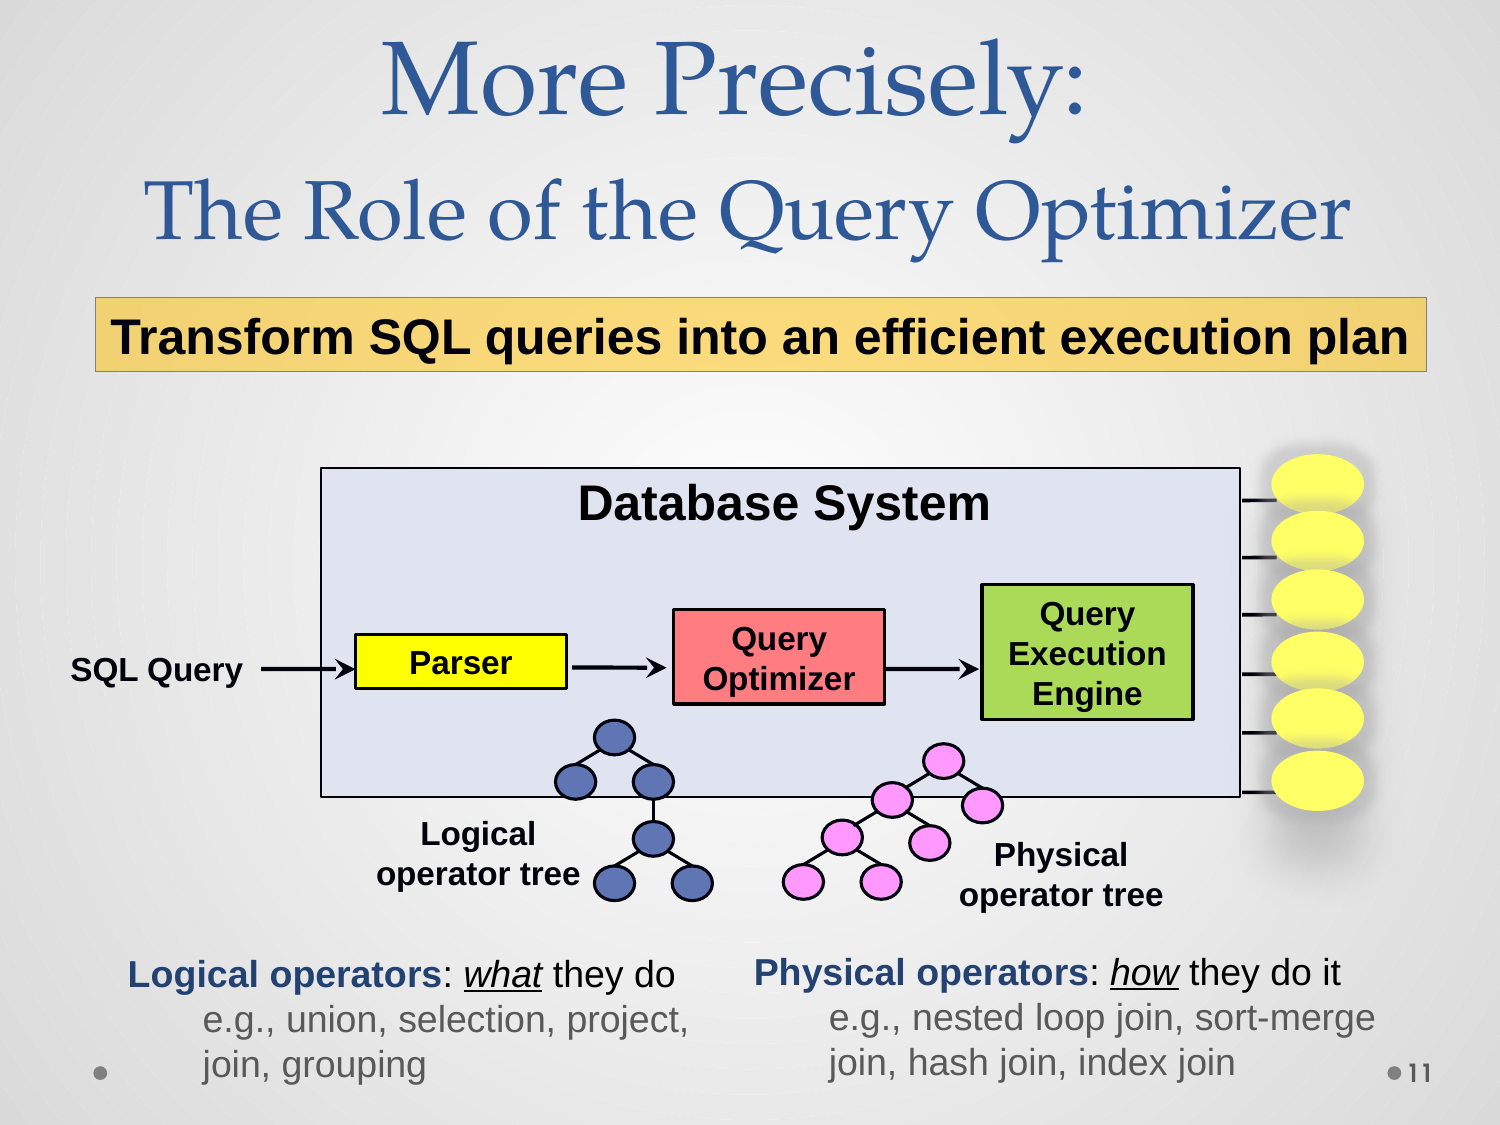

# More Precisely: The Role of the Query Optimizer
Transform SQL queries into an efficient execution plan

Database System
Query Execution Engine
Query Optimizer
Parser
SQL Query

Logical operator tree
Physical operator tree
Physical operators: how they do it
e.g., nested loop join, sort-merge join, hash join, index join
Logical operators: what they do
e.g., union, selection, project, join, grouping
11